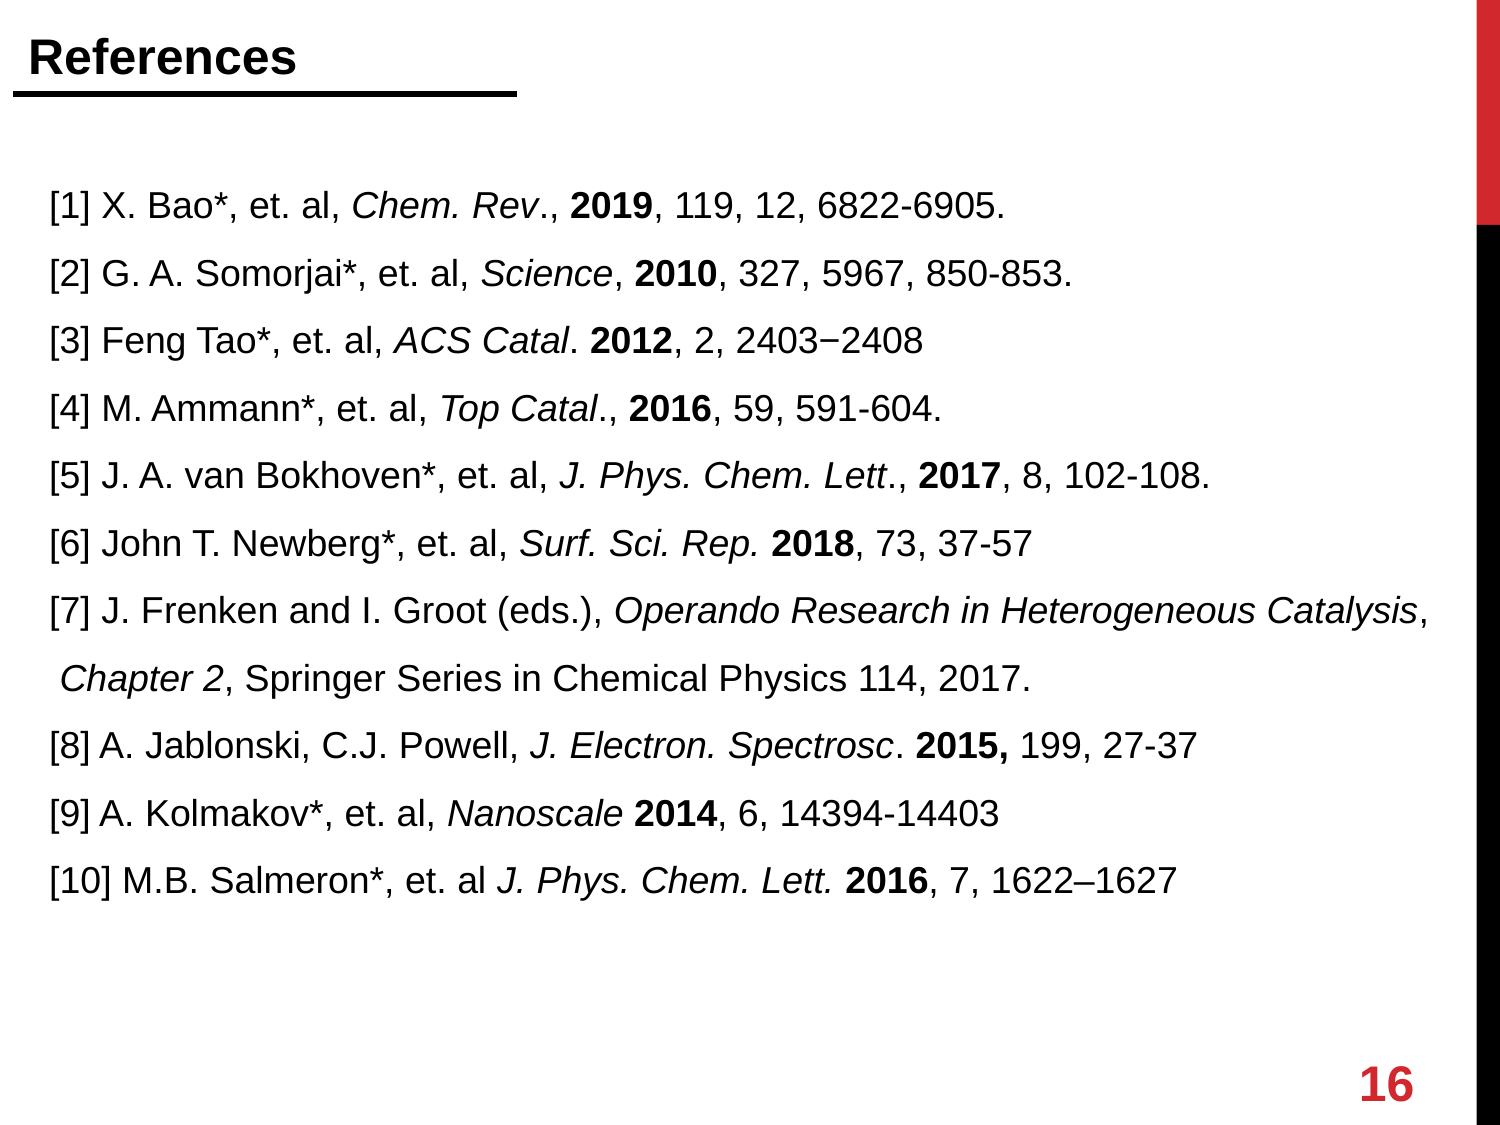

References
[1] X. Bao*, et. al, Chem. Rev., 2019, 119, 12, 6822-6905.
[2] G. A. Somorjai*, et. al, Science, 2010, 327, 5967, 850-853.
[3] Feng Tao*, et. al, ACS Catal. 2012, 2, 2403−2408
[4] M. Ammann*, et. al, Top Catal., 2016, 59, 591-604.
[5] J. A. van Bokhoven*, et. al, J. Phys. Chem. Lett., 2017, 8, 102-108.
[6] John T. Newberg*, et. al, Surf. Sci. Rep. 2018, 73, 37-57
[7] J. Frenken and I. Groot (eds.), Operando Research in Heterogeneous Catalysis,
 Chapter 2, Springer Series in Chemical Physics 114, 2017.
[8] A. Jablonski, C.J. Powell, J. Electron. Spectrosc. 2015, 199, 27-37
[9] A. Kolmakov*, et. al, Nanoscale 2014, 6, 14394-14403
[10] M.B. Salmeron*, et. al J. Phys. Chem. Lett. 2016, 7, 1622–1627
16